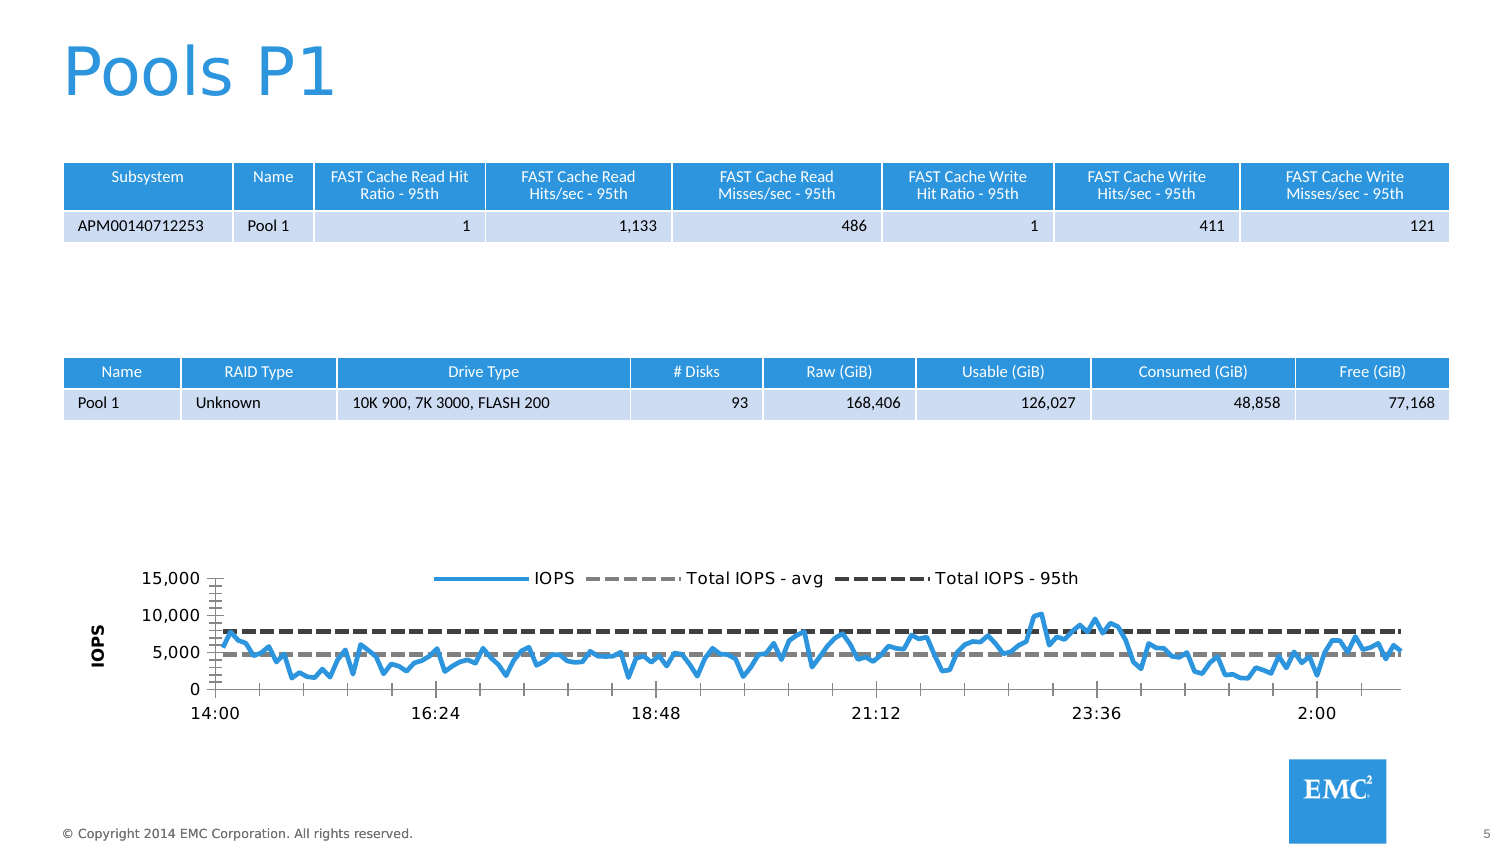

# Pools P1
| Subsystem | Name | FAST Cache Read Hit Ratio - 95th | FAST Cache Read Hits/sec - 95th | FAST Cache Read Misses/sec - 95th | FAST Cache Write Hit Ratio - 95th | FAST Cache Write Hits/sec - 95th | FAST Cache Write Misses/sec - 95th |
| --- | --- | --- | --- | --- | --- | --- | --- |
| APM00140712253 | Pool 1 | 1 | 1,133 | 486 | 1 | 411 | 121 |
| Name | RAID Type | Drive Type | # Disks | Raw (GiB) | Usable (GiB) | Consumed (GiB) | Free (GiB) |
| --- | --- | --- | --- | --- | --- | --- | --- |
| Pool 1 | Unknown | 10K 900, 7K 3000, FLASH 200 | 93 | 168,406 | 126,027 | 48,858 | 77,168 |

### Chart

| Category | IOPS | Total IOPS - avg | Total IOPS - 95th |
|---|---|---|---|